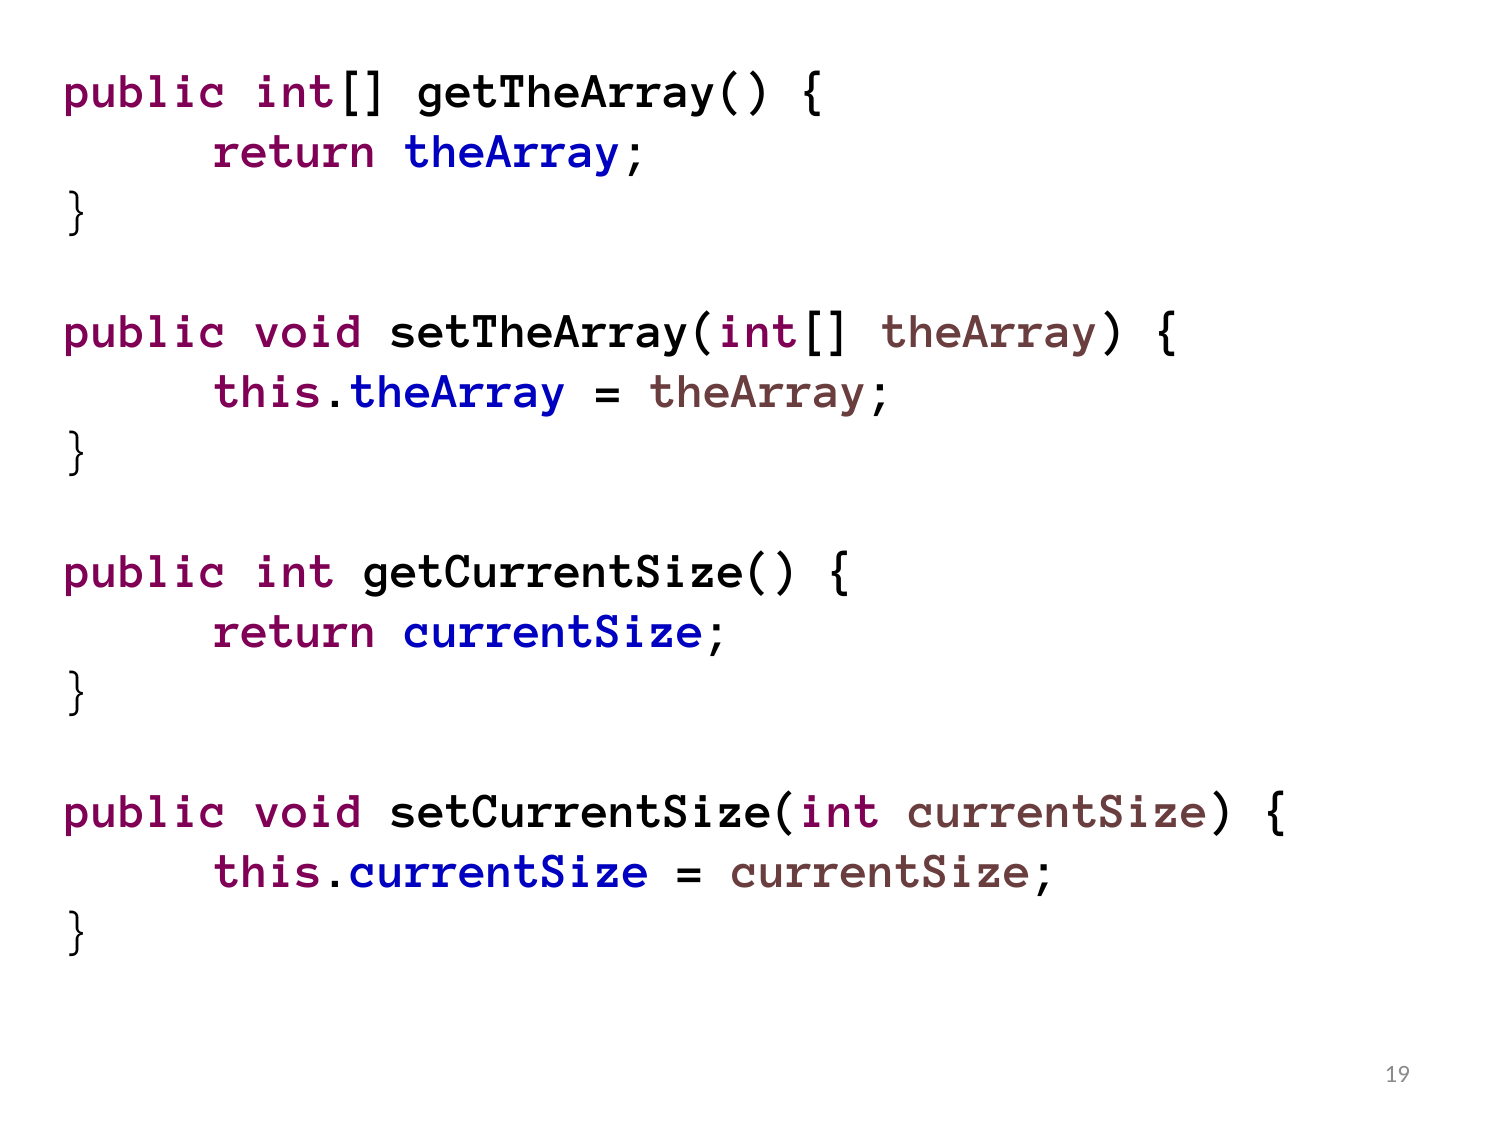

public int[] getTheArray() {
	return theArray;
}

public void setTheArray(int[] theArray) {
	this.theArray = theArray;
}

public int getCurrentSize() {
	return currentSize;
}

public void setCurrentSize(int currentSize) {
	this.currentSize = currentSize;
}
19